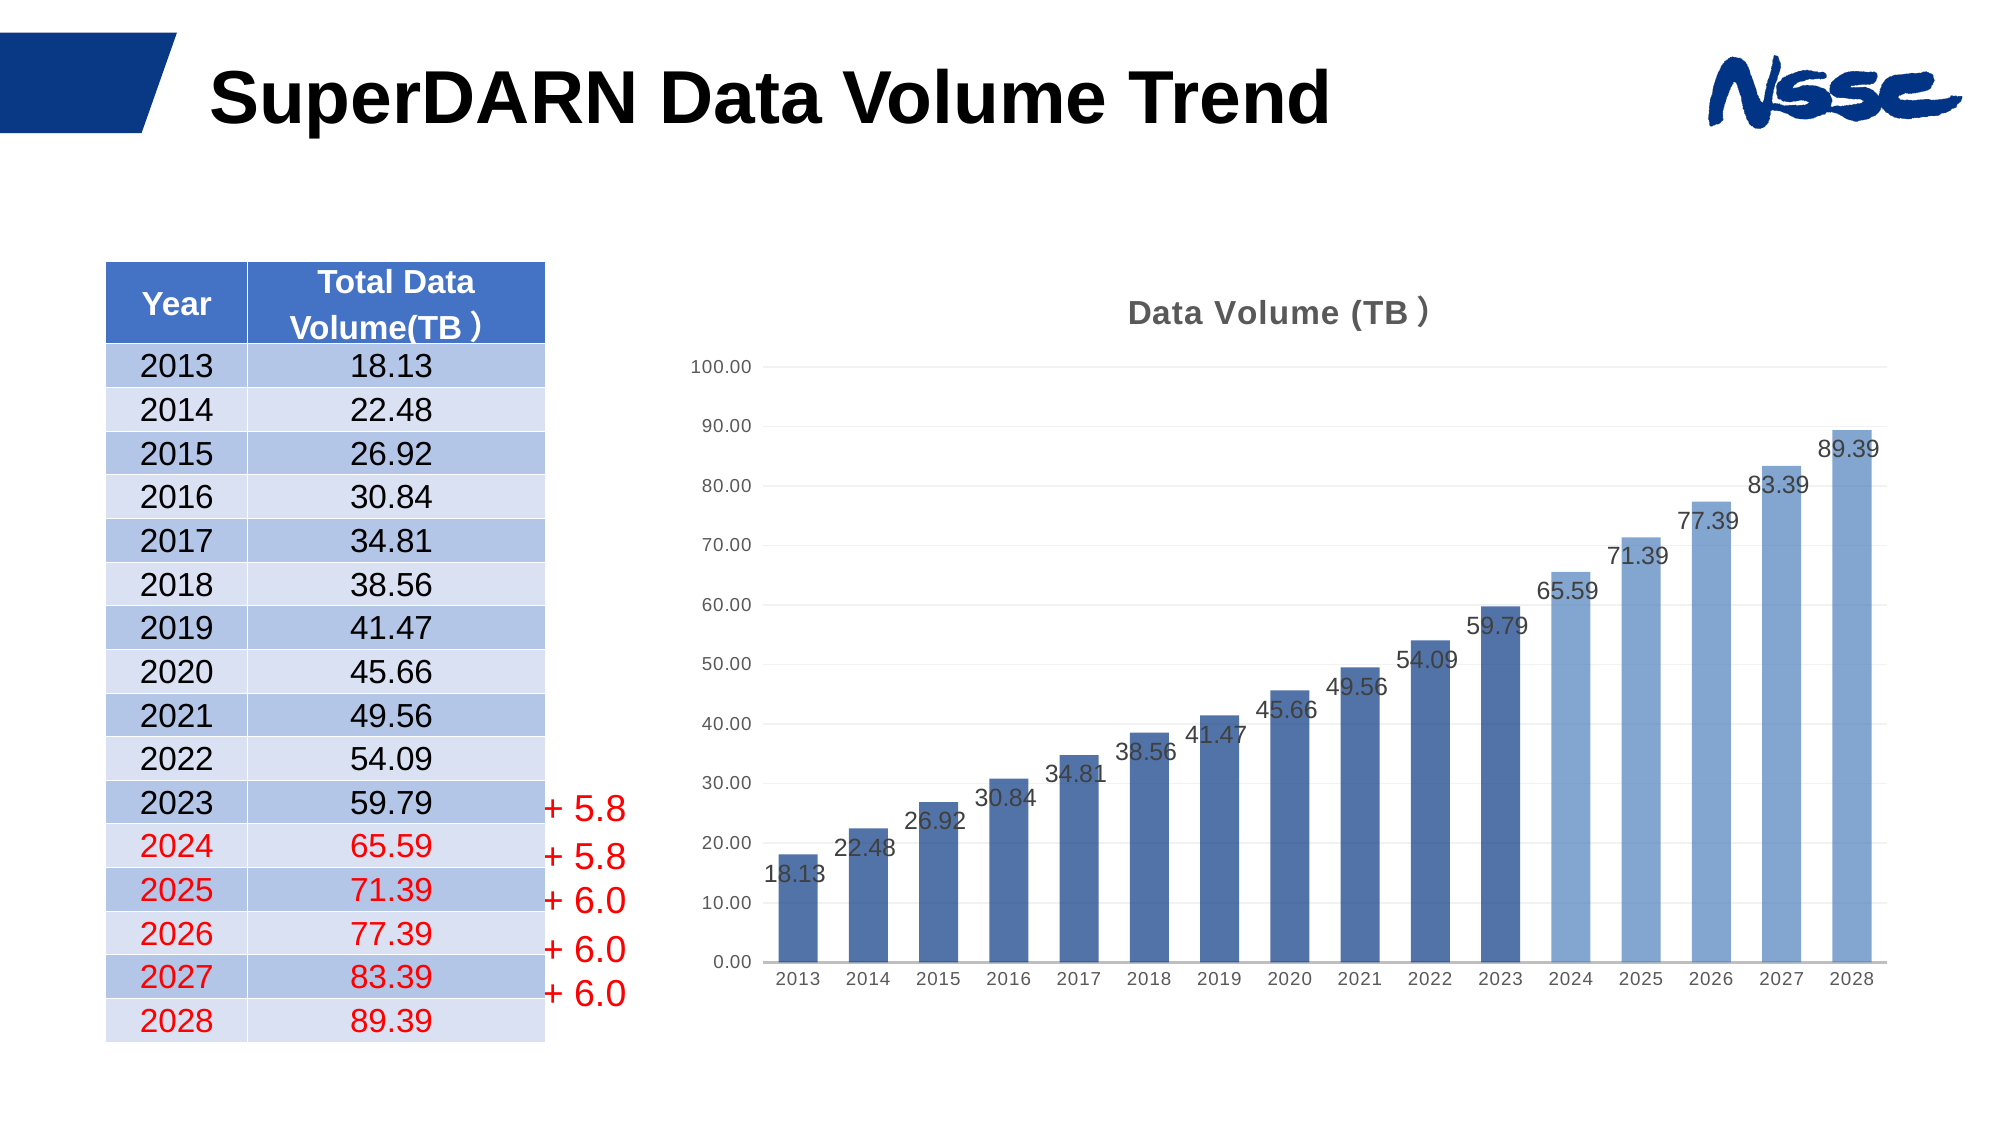

SuperDARN Data Volume Trend

| Year | Total Data Volume(TB） |
| --- | --- |
| 2013 | 18.13 |
| 2014 | 22.48 |
| 2015 | 26.92 |
| 2016 | 30.84 |
| 2017 | 34.81 |
| 2018 | 38.56 |
| 2019 | 41.47 |
| 2020 | 45.66 |
| 2021 | 49.56 |
| 2022 | 54.09 |
| 2023 | 59.79 |
| 2024 | 65.59 |
| 2025 | 71.39 |
| 2026 | 77.39 |
| 2027 | 83.39 |
| 2028 | 89.39 |

### Chart: Data Volume (TB）

| Category | File Size（TB） |
|---|---|
| 2013 | 18.1257131277625 |
| 2014 | 22.4836219486396 |
| 2015 | 26.9200974336072 |
| 2016 | 30.8354789045142 |
| 2017 | 34.8073160989406 |
| 2018 | 38.5617165636849 |
| 2019 | 41.4742413224221 |
| 2020 | 45.664523394842 |
| 2021 | 49.5551829671749 |
| 2022 | 54.0859972225352 |
| 2023 | 59.7865555619318 |
| 2024 | 65.5865555619318 |
| 2025 | 71.3865555619318 |
| 2026 | 77.3865555619318 |
| 2027 | 83.3865555619318 |
| 2028 | 89.3865555619318 |
+ 5.8
+ 5.8
+ 6.0
+ 6.0
+ 6.0